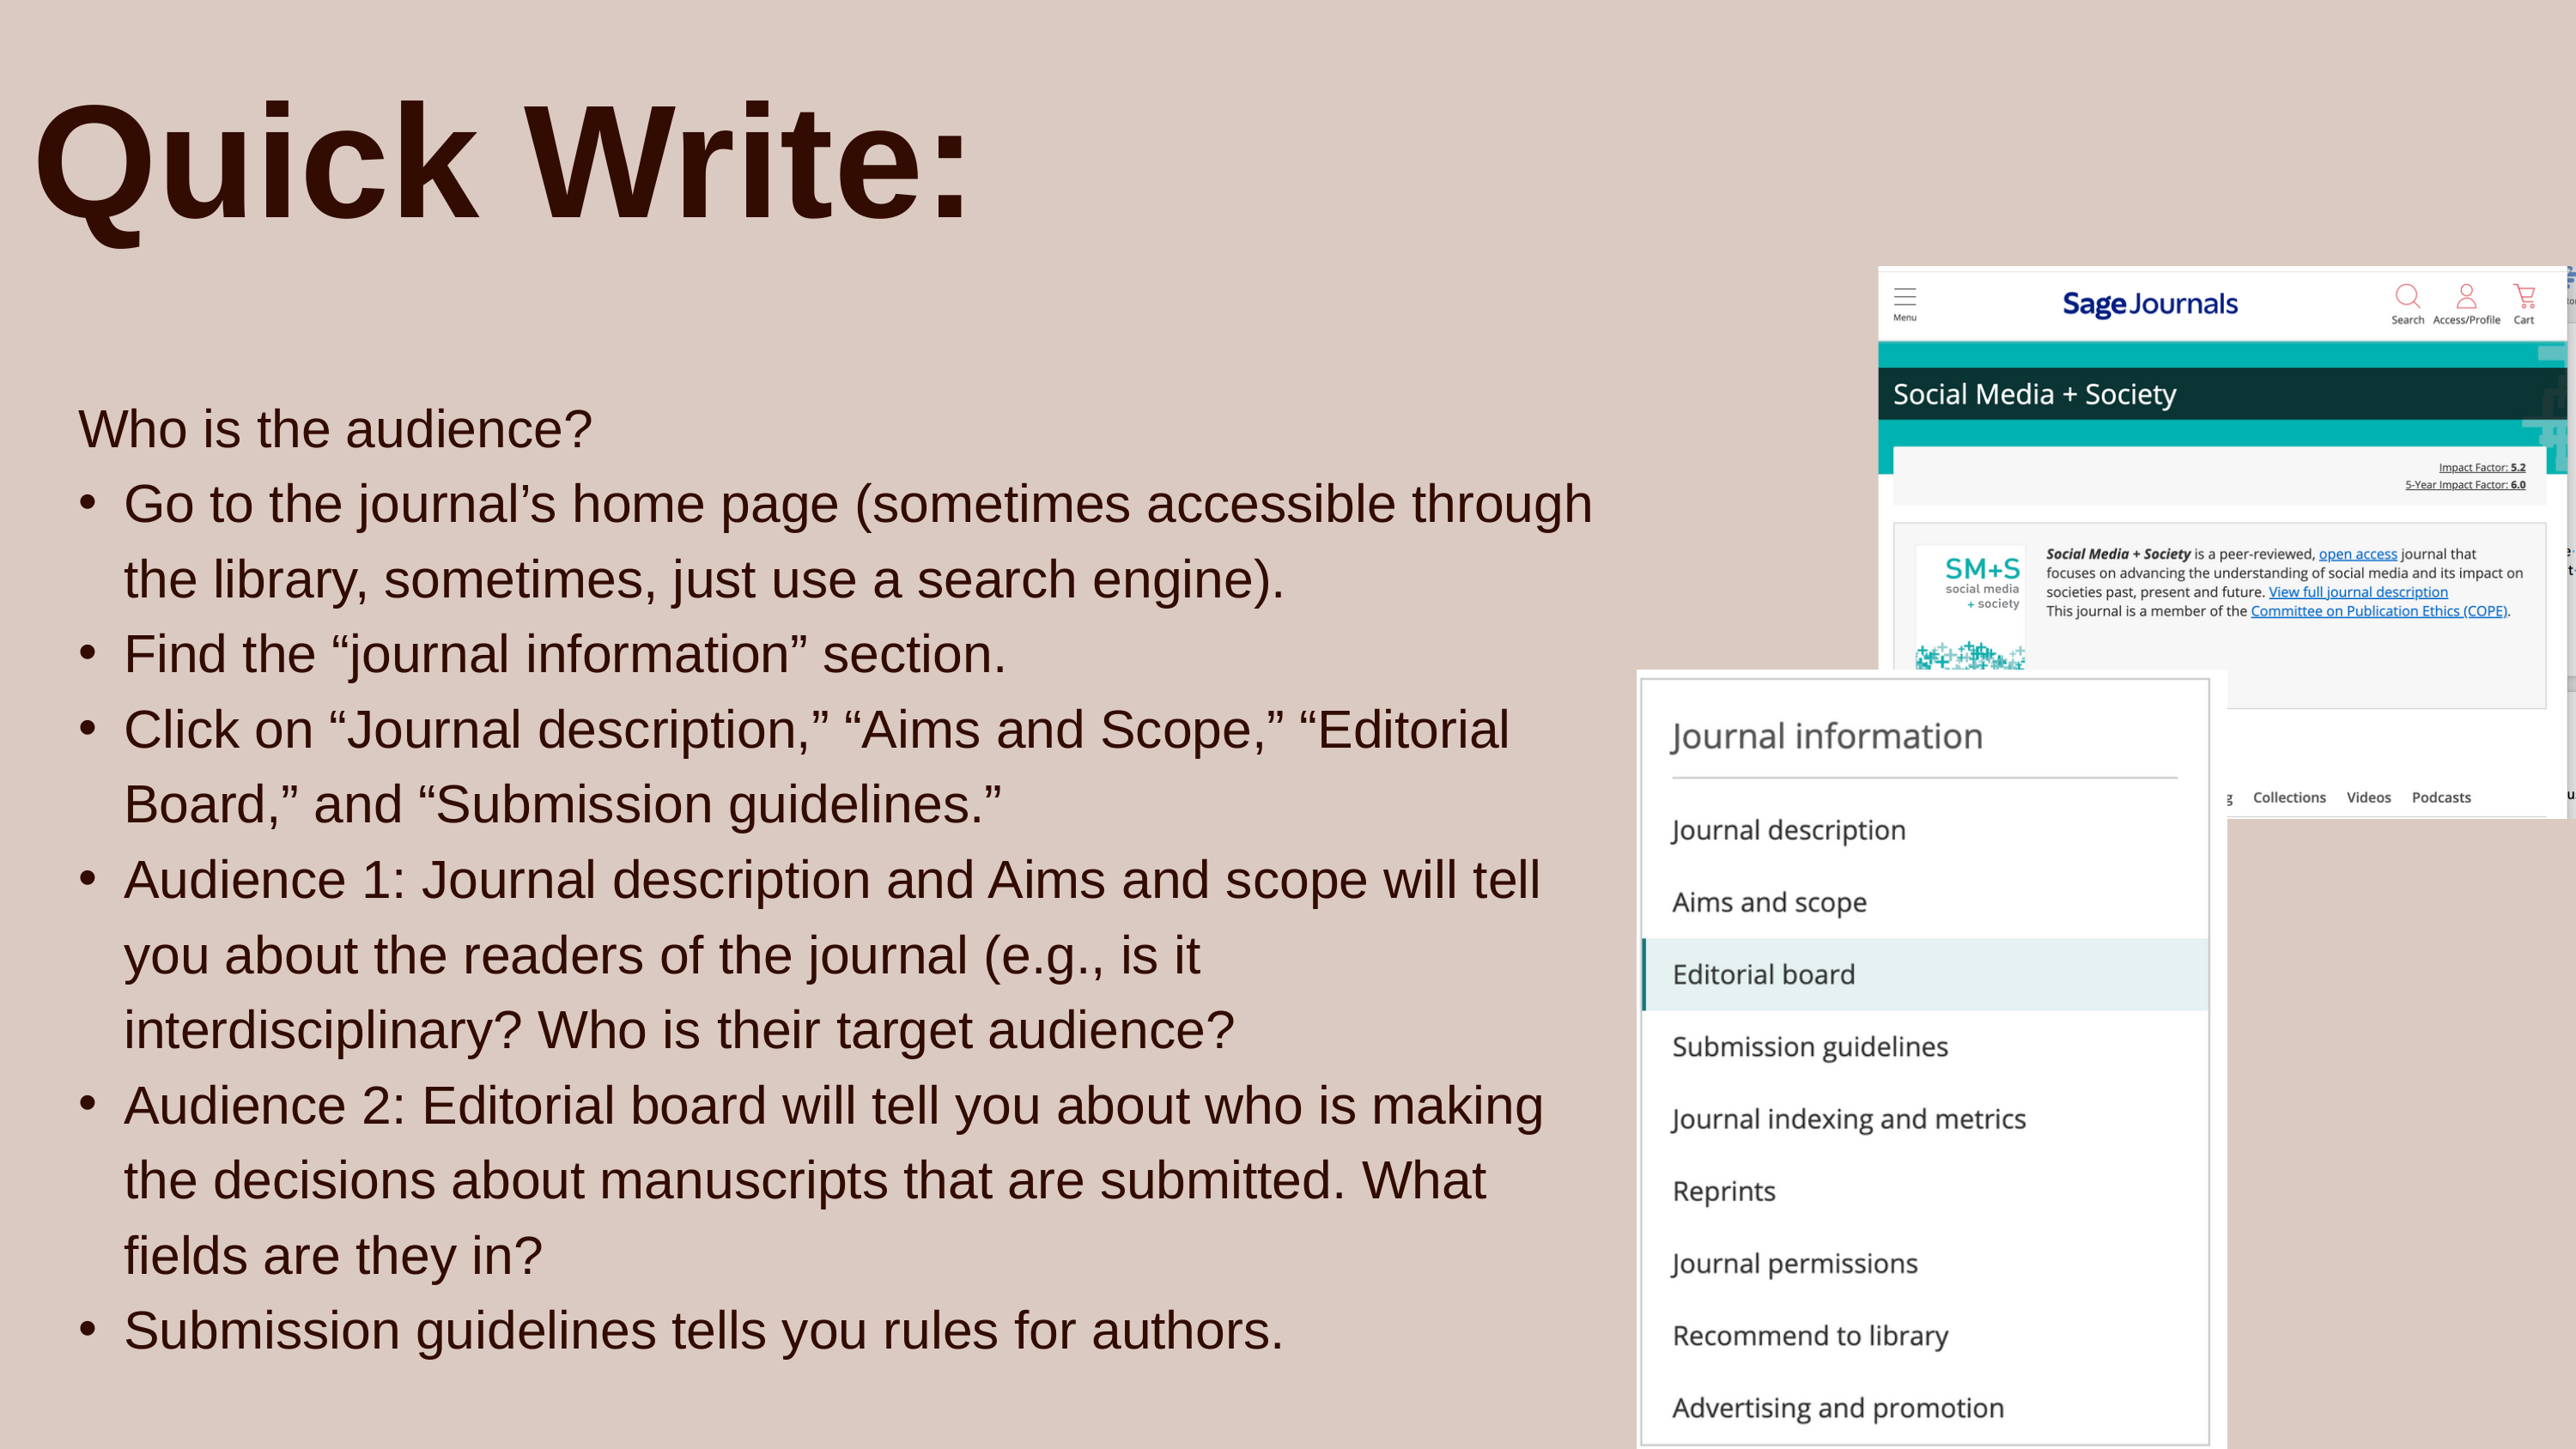

Quick Write:

Who is the audience?
Go to the journal’s home page (sometimes accessible through the library, sometimes, just use a search engine).
Find the “journal information” section.
Click on “Journal description,” “Aims and Scope,” “Editorial Board,” and “Submission guidelines.”
Audience 1: Journal description and Aims and scope will tell you about the readers of the journal (e.g., is it interdisciplinary? Who is their target audience?
Audience 2: Editorial board will tell you about who is making the decisions about manuscripts that are submitted. What fields are they in?
Submission guidelines tells you rules for authors.